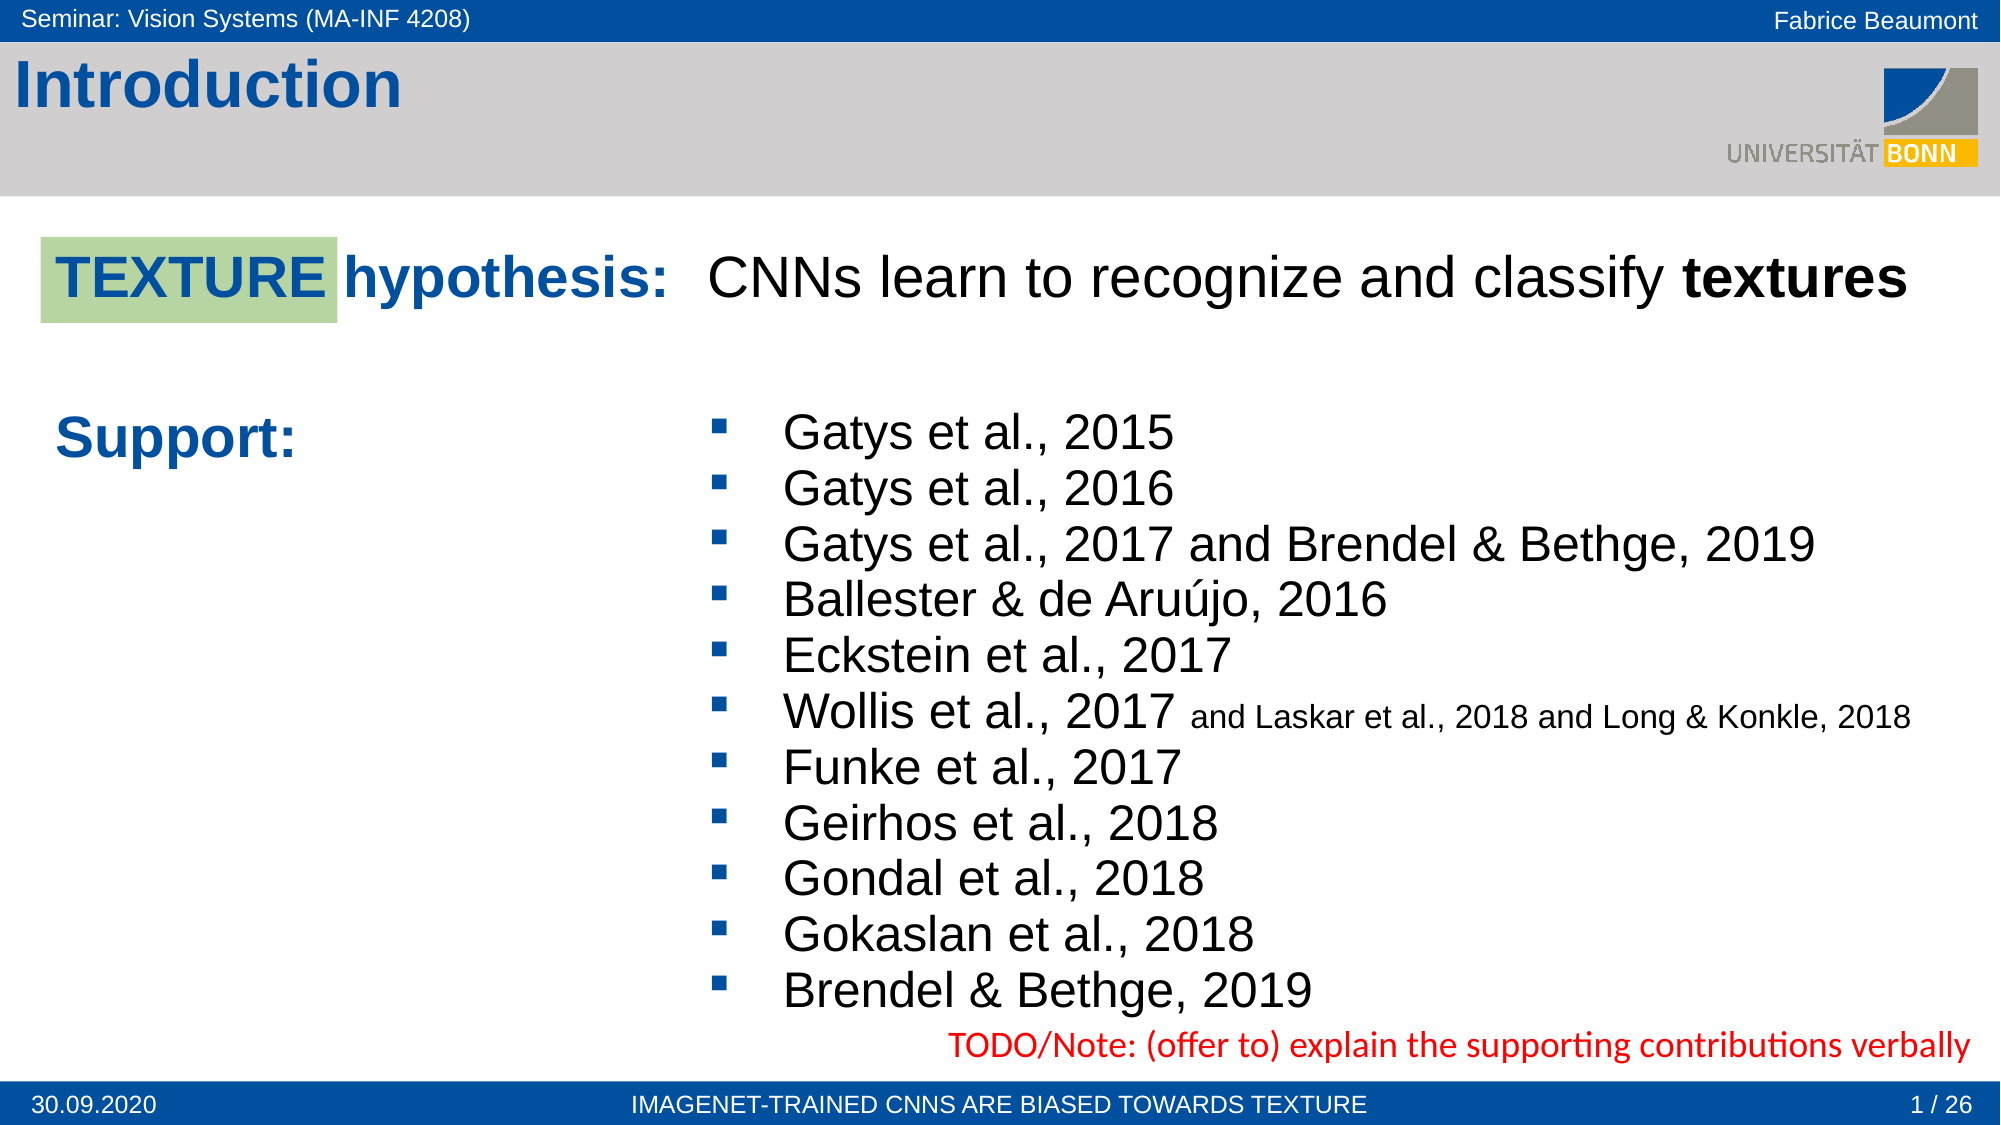

Introduction

| TEXTURE hypothesis: | CNNs learn to recognize and classify textures |
| --- | --- |
|  |  |
| Support: | Gatys et al., 2015 Gatys et al., 2016 Gatys et al., 2017 and Brendel & Bethge, 2019 Ballester & de Aruújo, 2016 Eckstein et al., 2017 Wollis et al., 2017 and Laskar et al., 2018 and Long & Konkle, 2018 Funke et al., 2017 Geirhos et al., 2018 Gondal et al., 2018 Gokaslan et al., 2018 Brendel & Bethge, 2019 |
TODO/Note: (offer to) explain the supporting contributions verbally
1 / 26